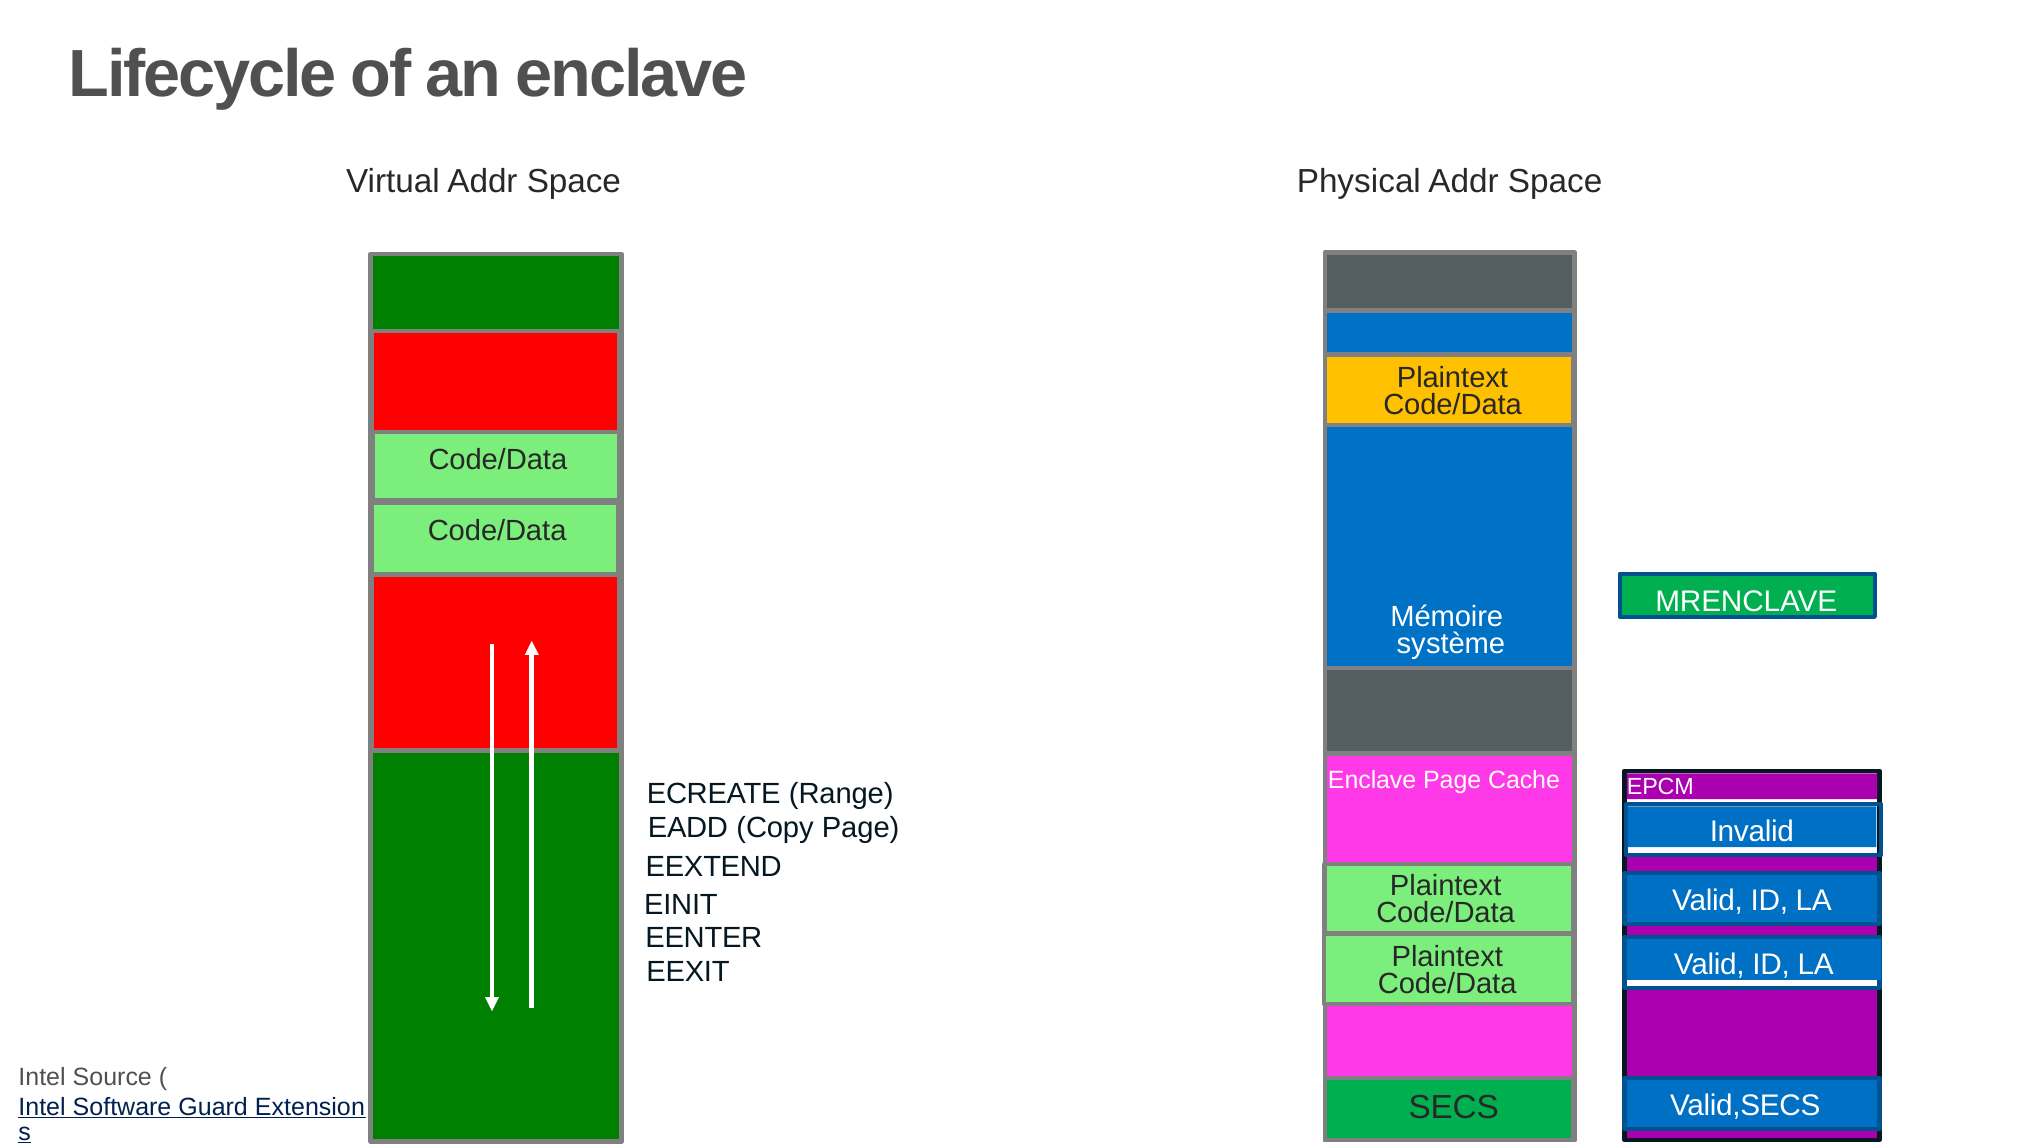

# Lifecycle of an enclave
Virtual Addr Space
Physical Addr Space

Plaintext Code/Data

Code/Data

Code/Data
MRENCLAVE
Mémoire
système

Enclave Page Cache

ECREATE (Range)
EPCM

EADD (Copy Page)
Invalid
EEXTEND

Plaintext Code/Data

Valid, ID, LA
EINIT
EENTER

Plaintext Code/Data
Valid, ID, LA
EEXIT

Intel Source (Intel Software Guard Extensions)

Valid,SECS
SECS